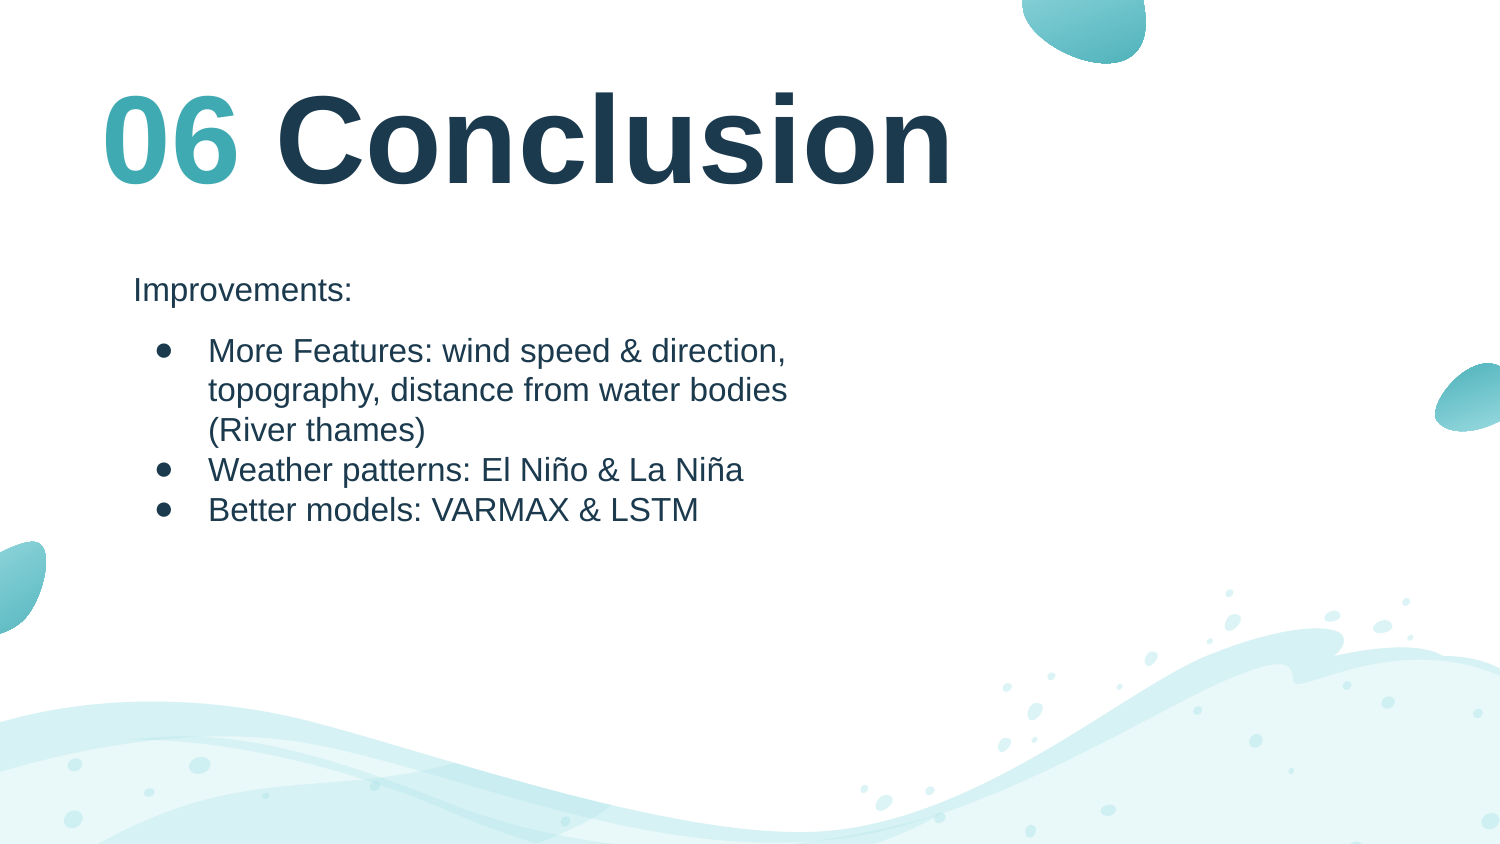

# 06 Conclusion
Improvements:
More Features: wind speed & direction, topography, distance from water bodies (River thames)
Weather patterns: El Niño & La Niña
Better models: VARMAX & LSTM